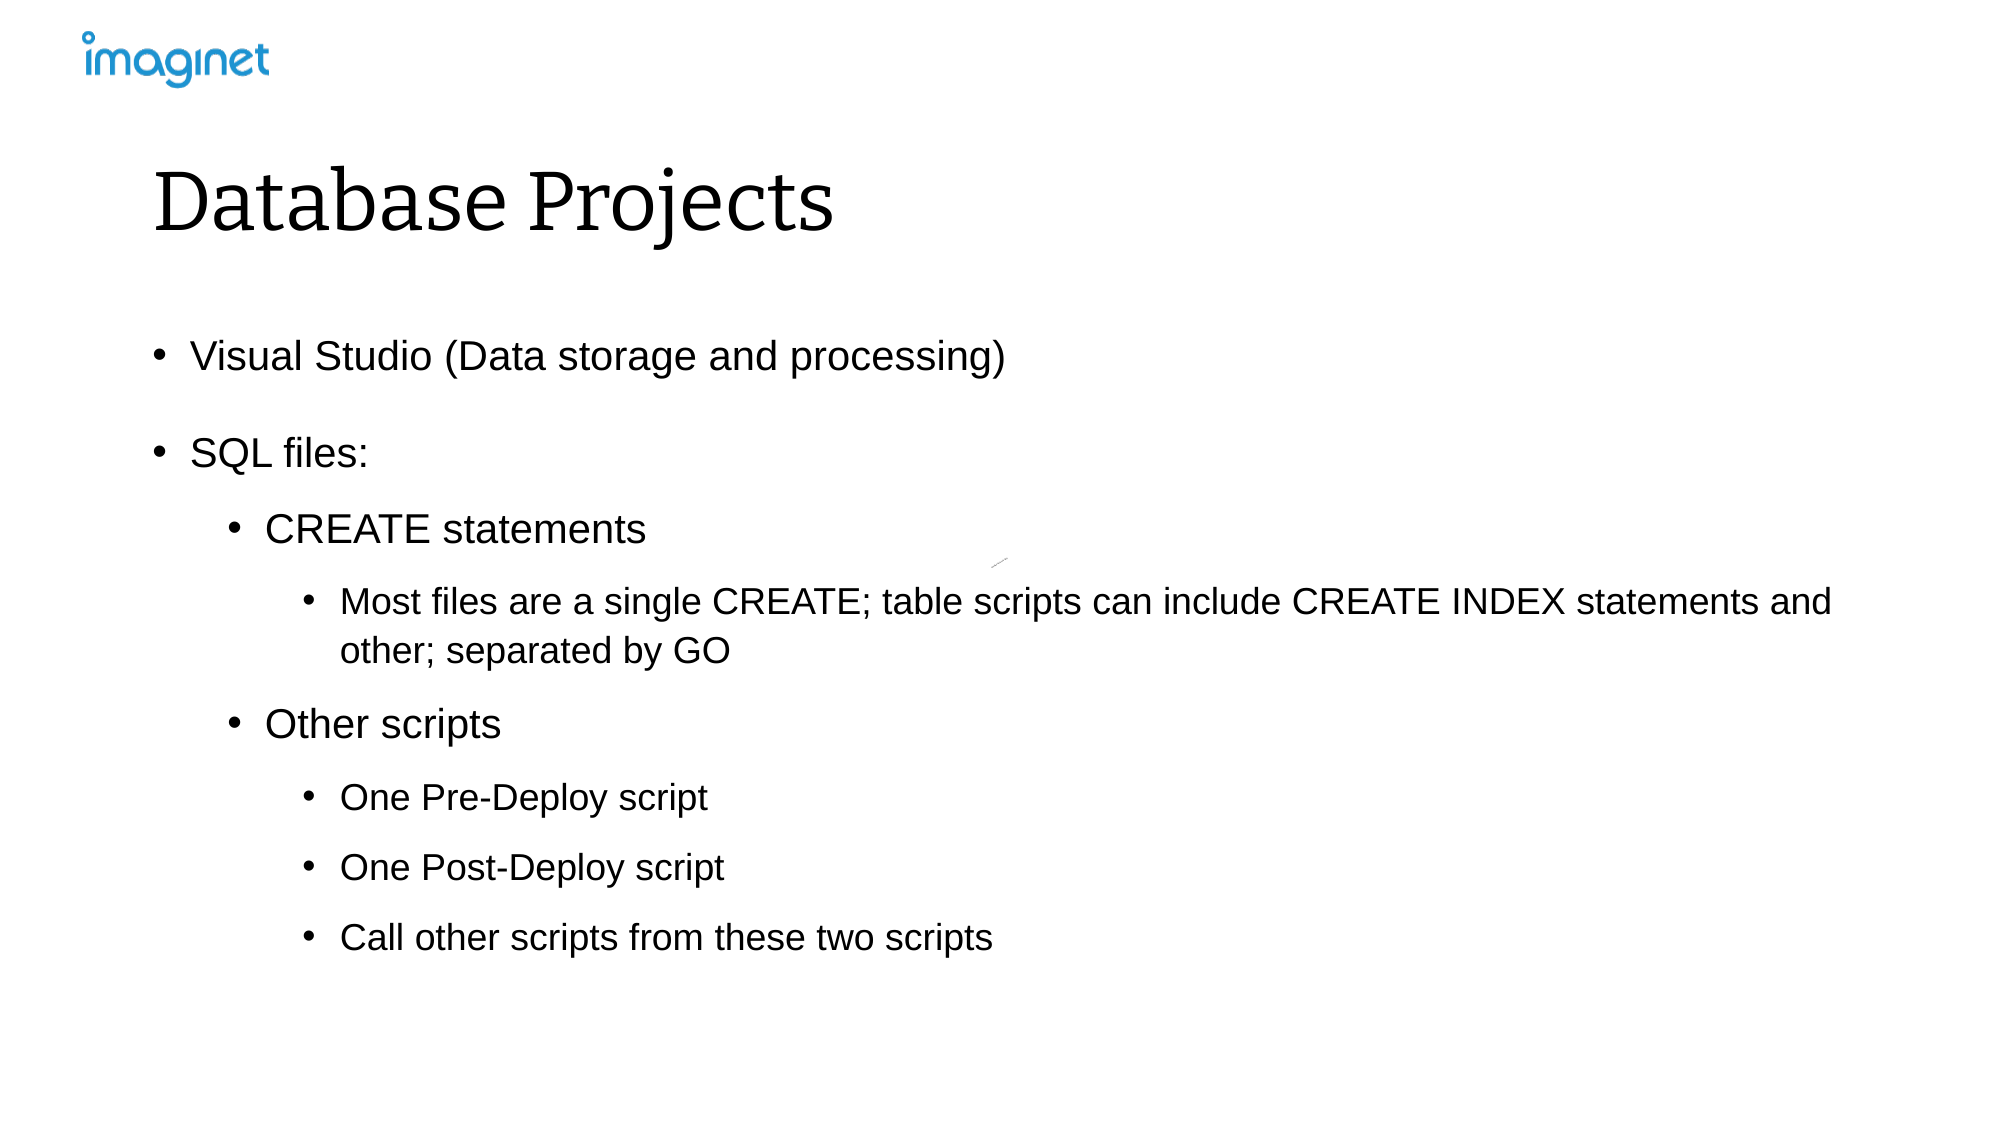

# Database Projects
Visual Studio (Data storage and processing)
SQL files:
CREATE statements
Most files are a single CREATE; table scripts can include CREATE INDEX statements and other; separated by GO
Other scripts
One Pre-Deploy script
One Post-Deploy script
Call other scripts from these two scripts